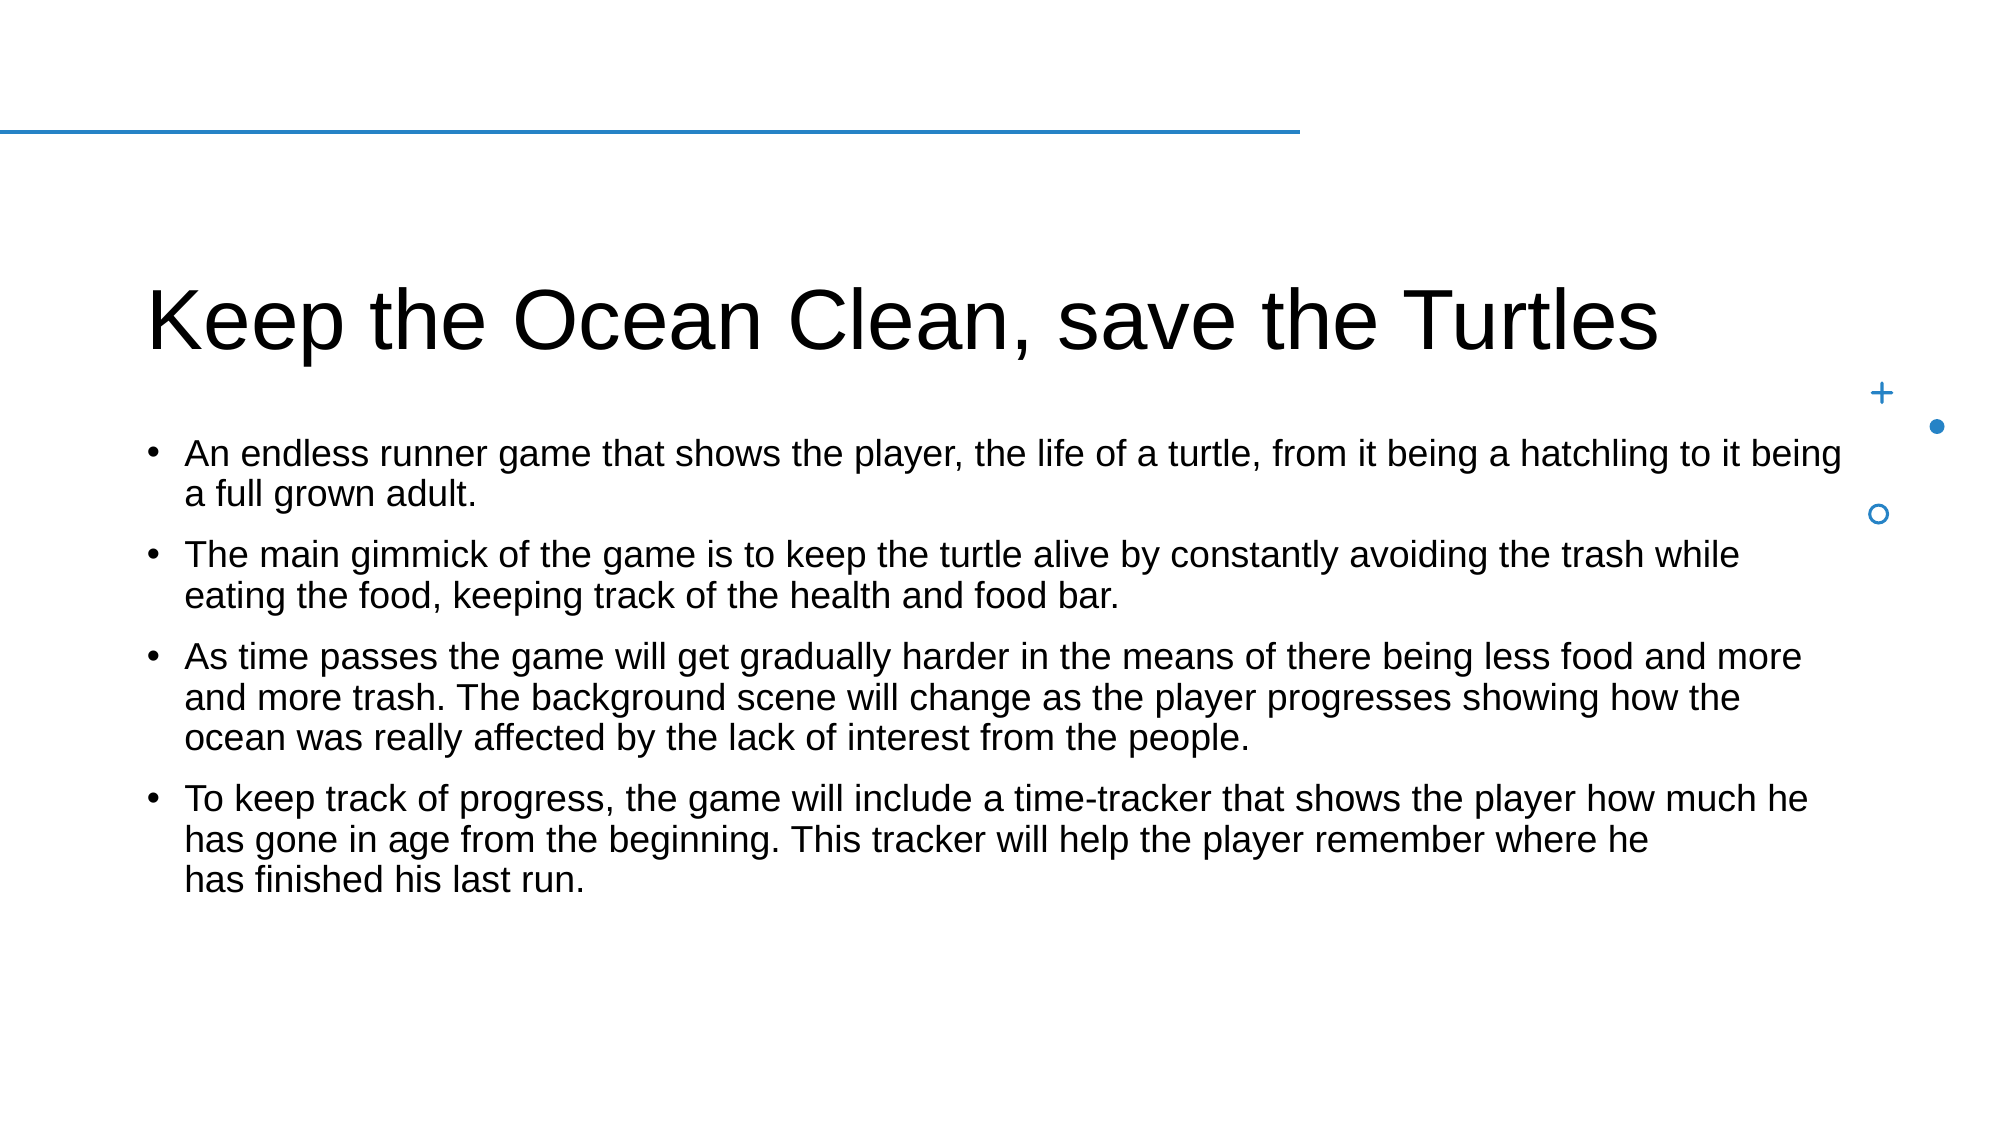

# Keep the Ocean Clean, save the Turtles

An endless runner game that shows the player, the life of a turtle, from it being a hatchling to it being a full grown adult.
The main gimmick of the game is to keep the turtle alive by constantly avoiding the trash while eating the food, keeping track of the health and food bar.
As time passes the game will get gradually harder in the means of there being less food and more and more trash. The background scene will change as the player progresses showing how the ocean was really affected by the lack of interest from the people.
To keep track of progress, the game will include a time-tracker that shows the player how much he has gone in age from the beginning. This tracker will help the player remember where he has finished his last run.